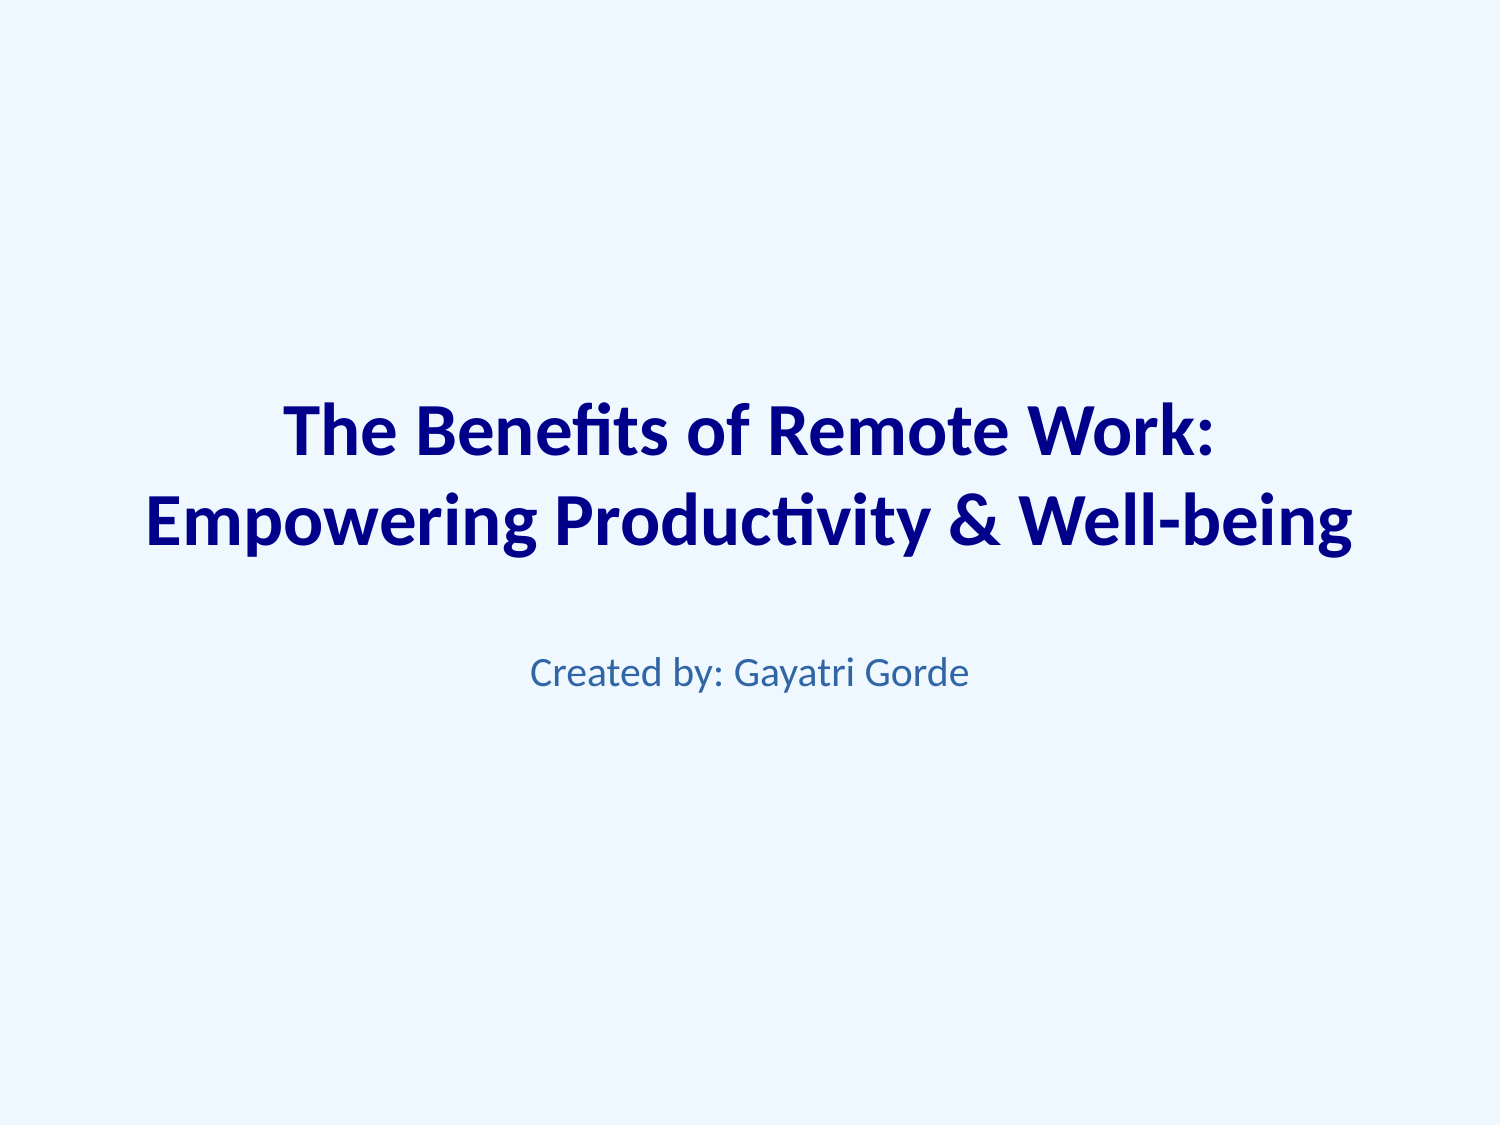

# The Benefits of Remote Work: Empowering Productivity & Well-being
Created by: Gayatri Gorde